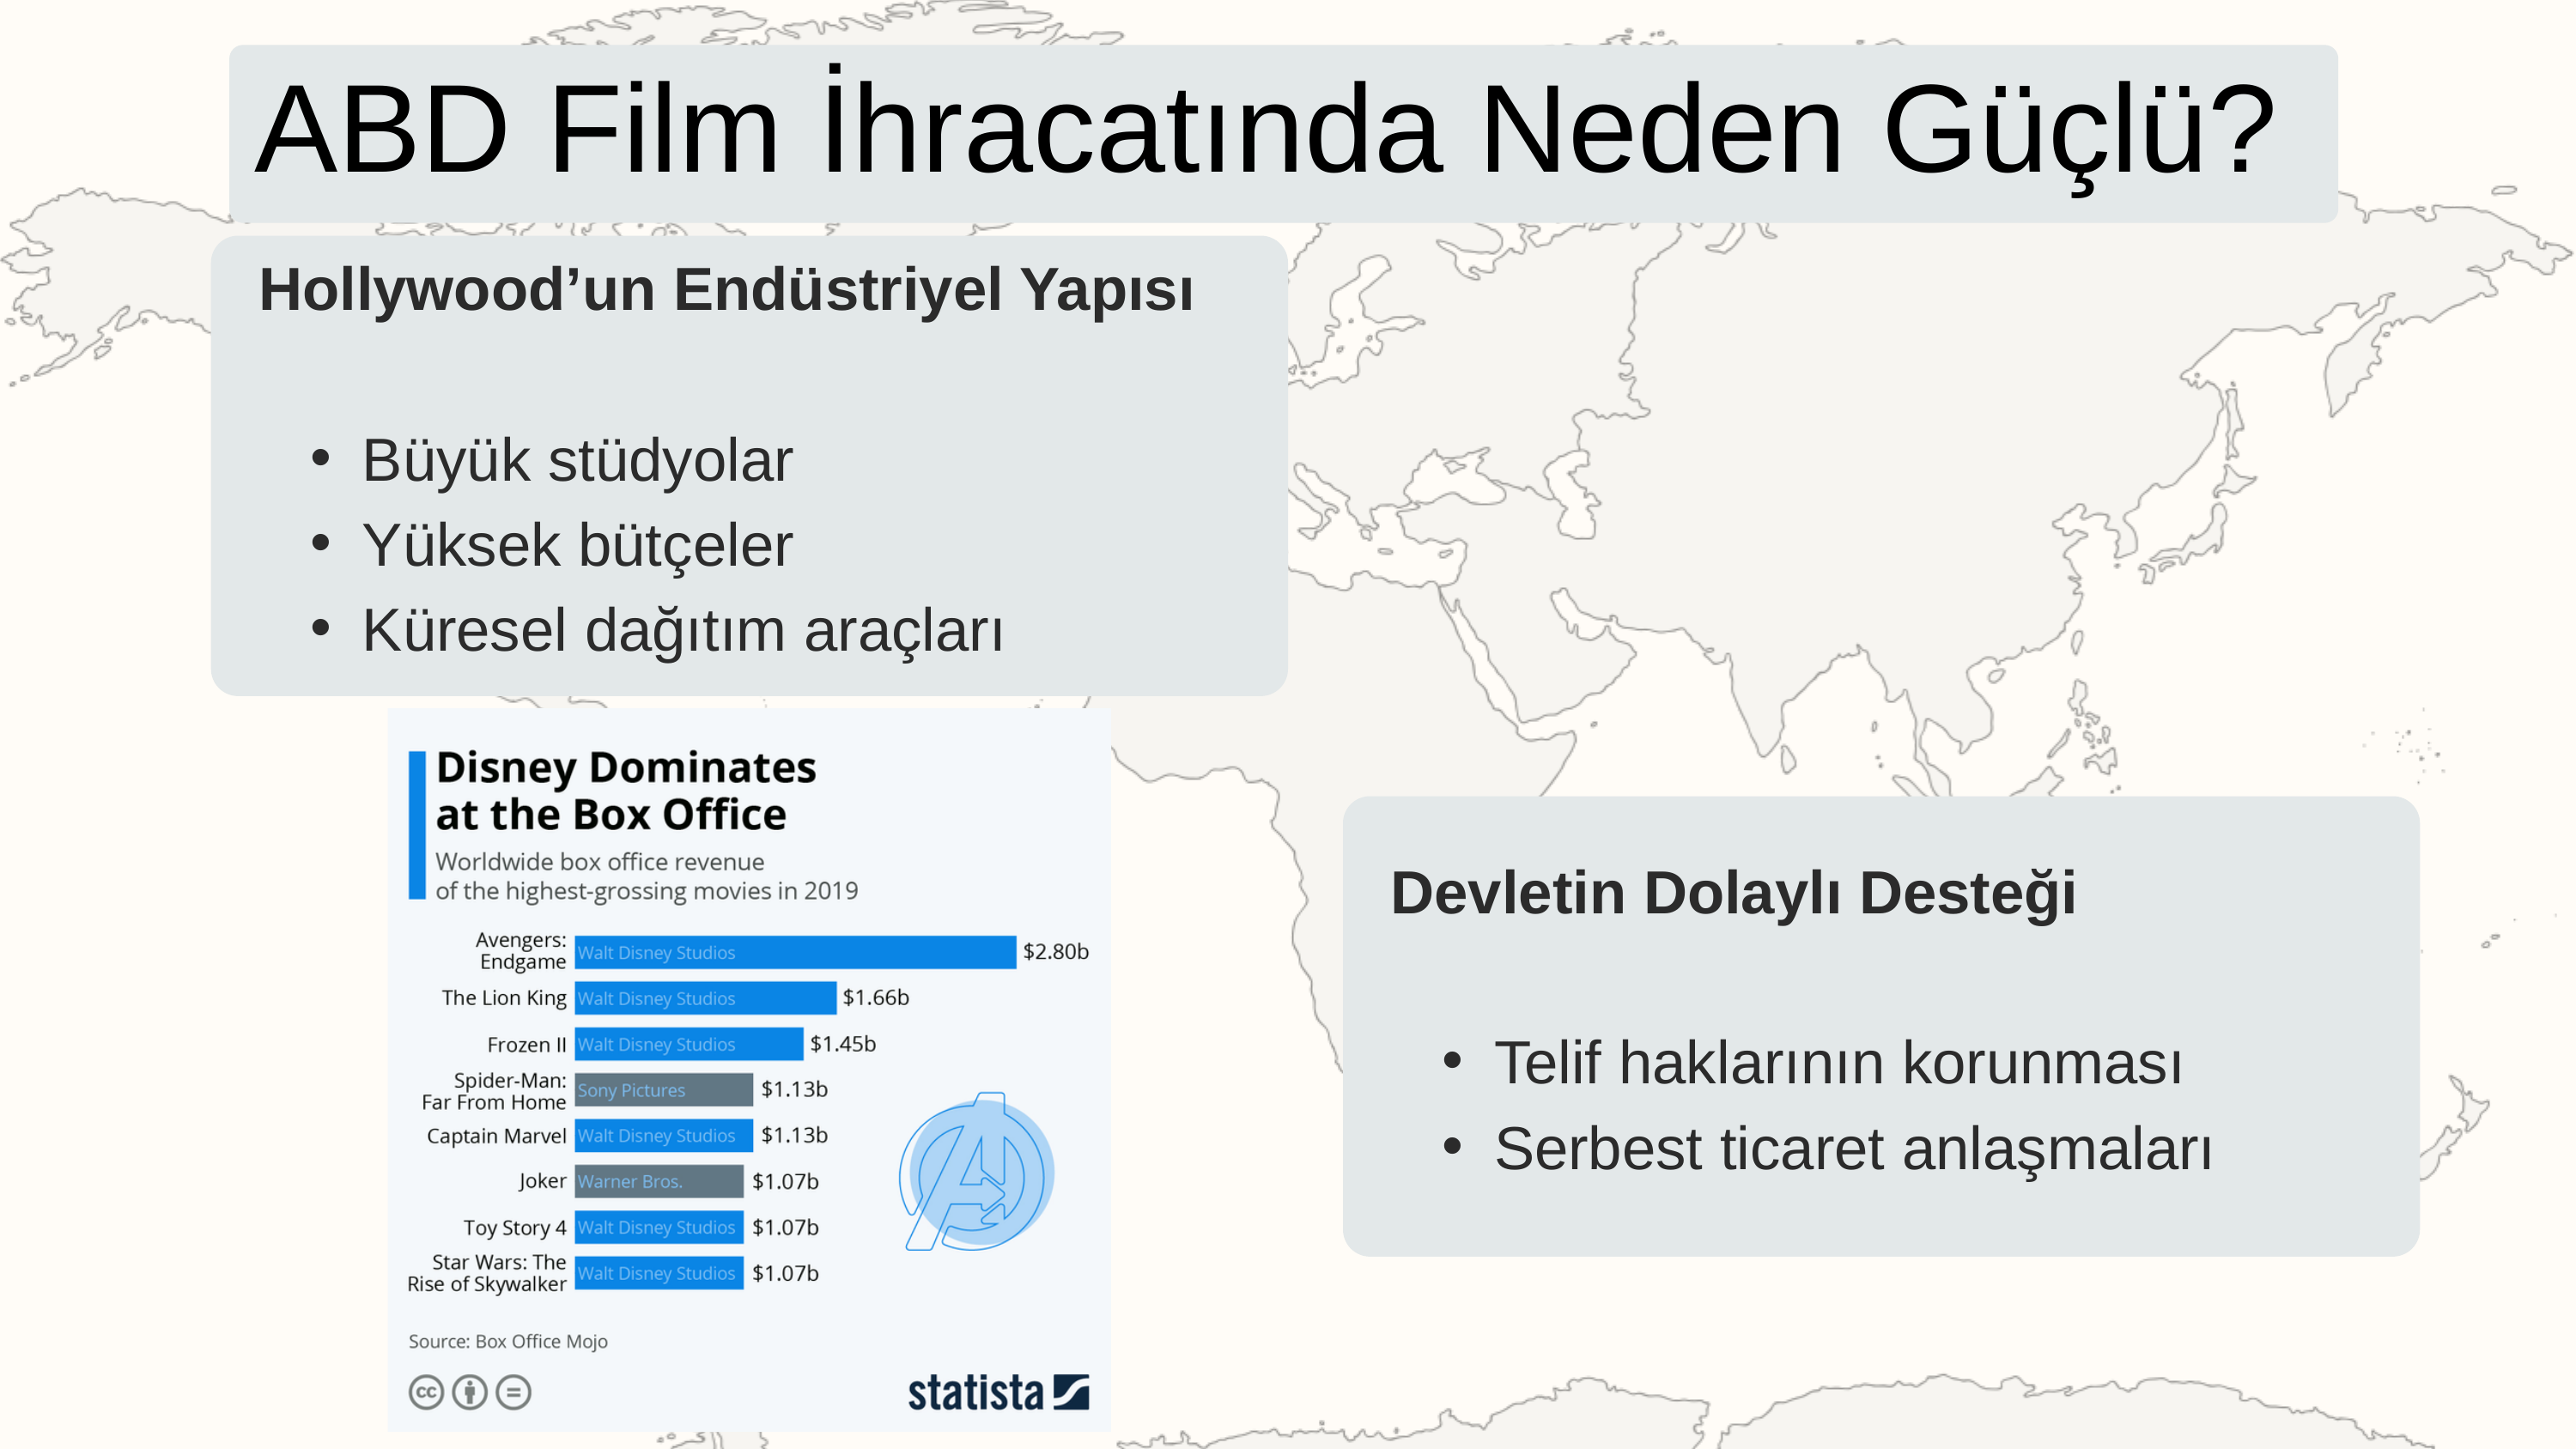

ABD Film İhracatında Neden Güçlü?

Hollywood’un Endüstriyel Yapısı

Büyük stüdyolar
Yüksek bütçeler
Küresel dağıtım araçları

Devletin Dolaylı Desteği

Telif haklarının korunması
Serbest ticaret anlaşmaları